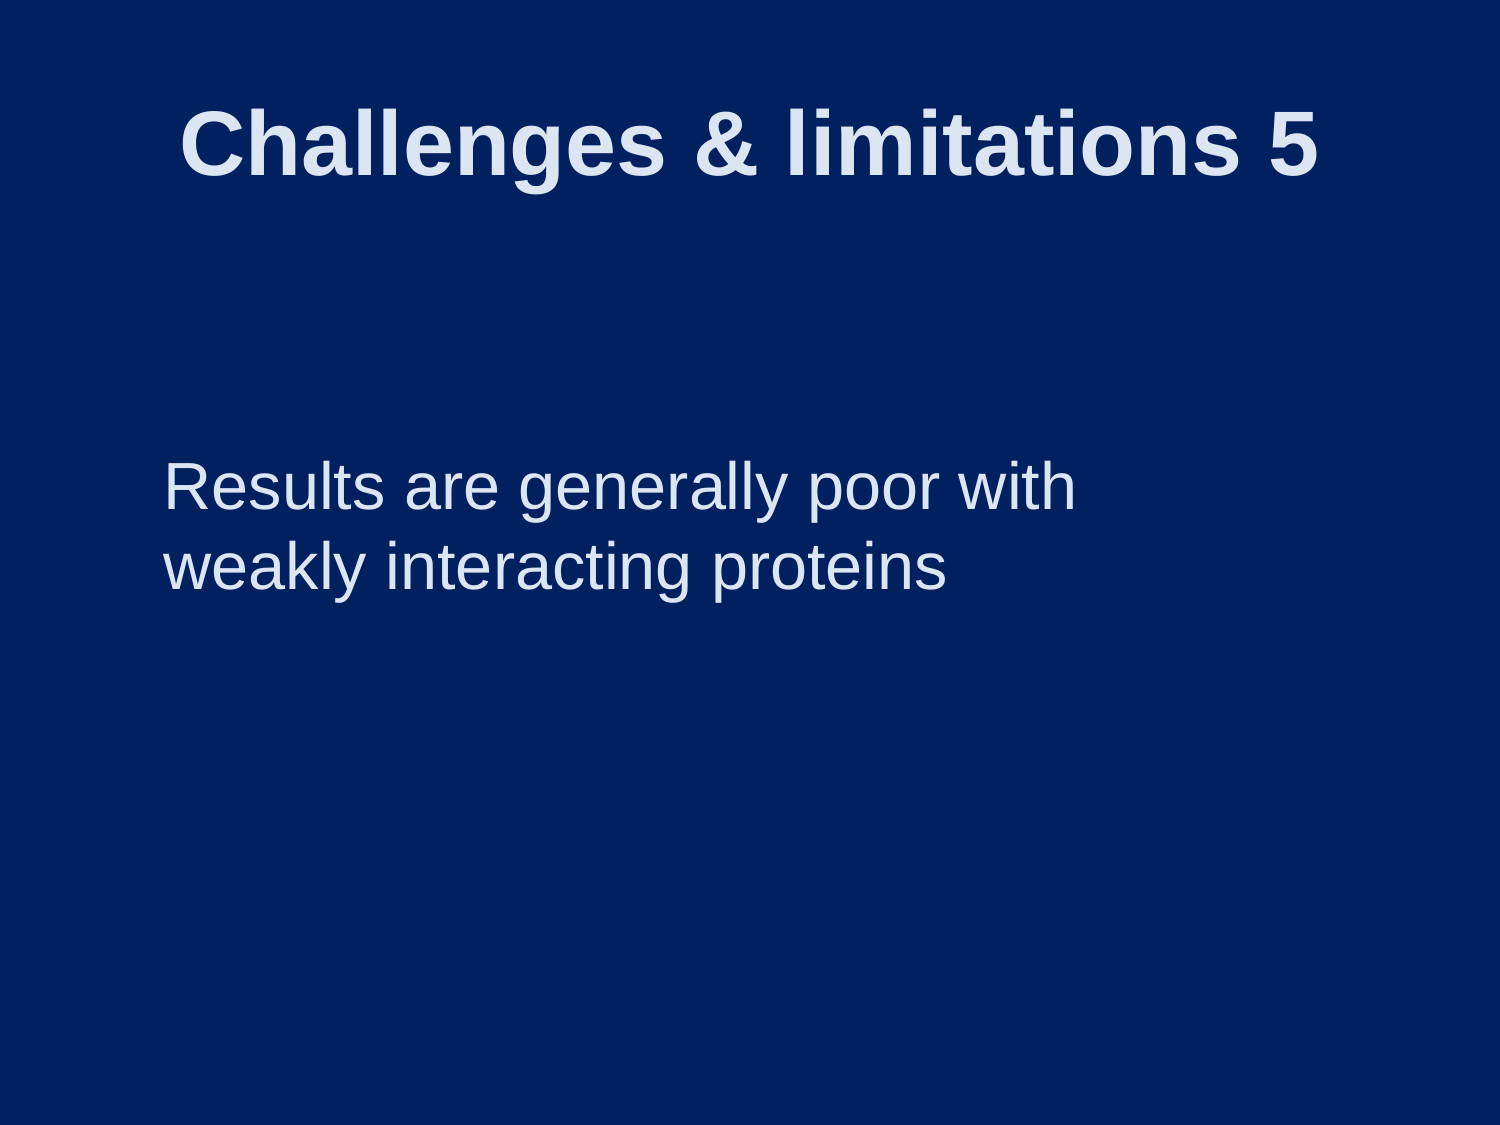

# Challenges & limitations 5
Results are generally poor with weakly interacting proteins